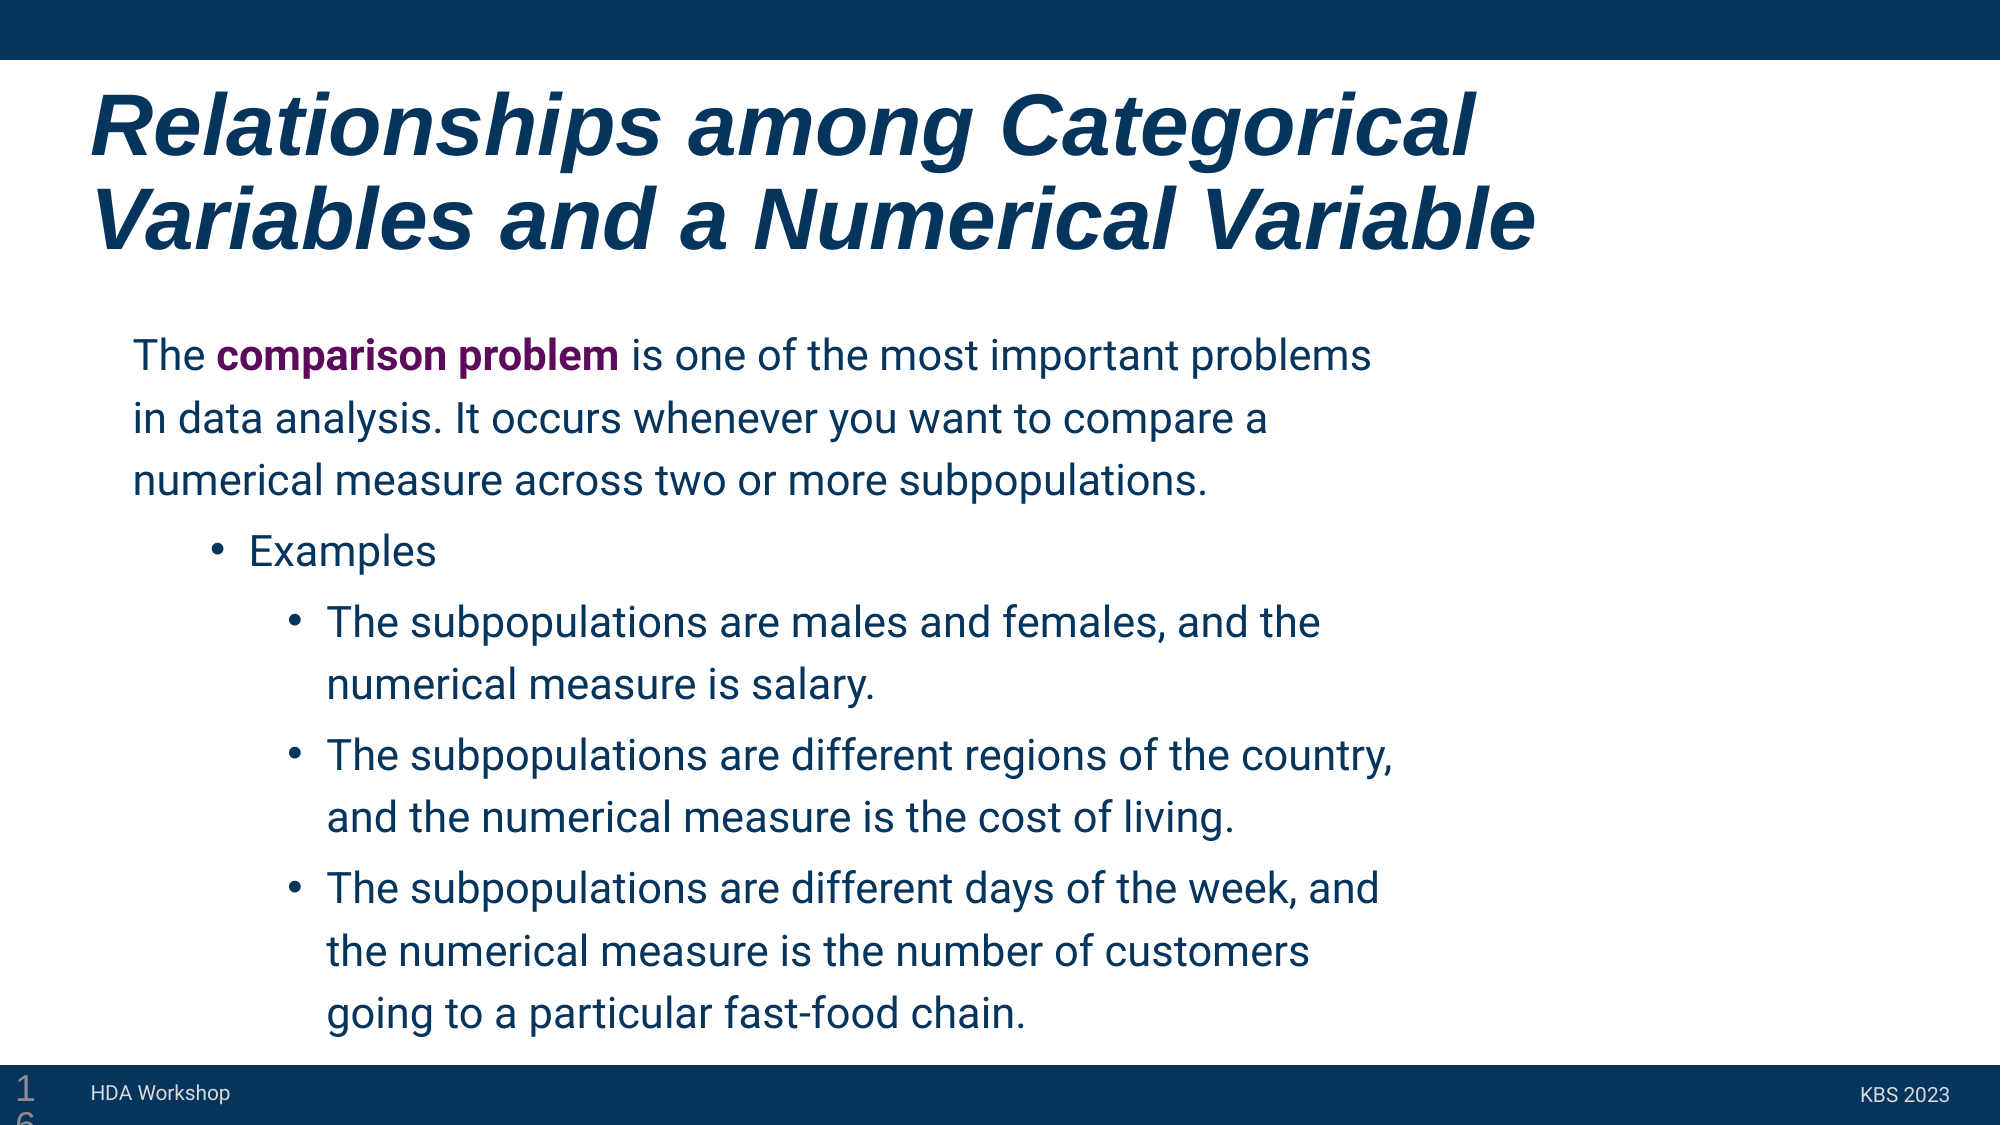

# Relationships among Categorical Variables and a Numerical Variable
The comparison problem is one of the most important problems in data analysis. It occurs whenever you want to compare a numerical measure across two or more subpopulations.
Examples
The subpopulations are males and females, and the numerical measure is salary.
The subpopulations are different regions of the country, and the numerical measure is the cost of living.
The subpopulations are different days of the week, and the numerical measure is the number of customers going to a particular fast-food chain.

16
HDA Workshop
KBS 2023